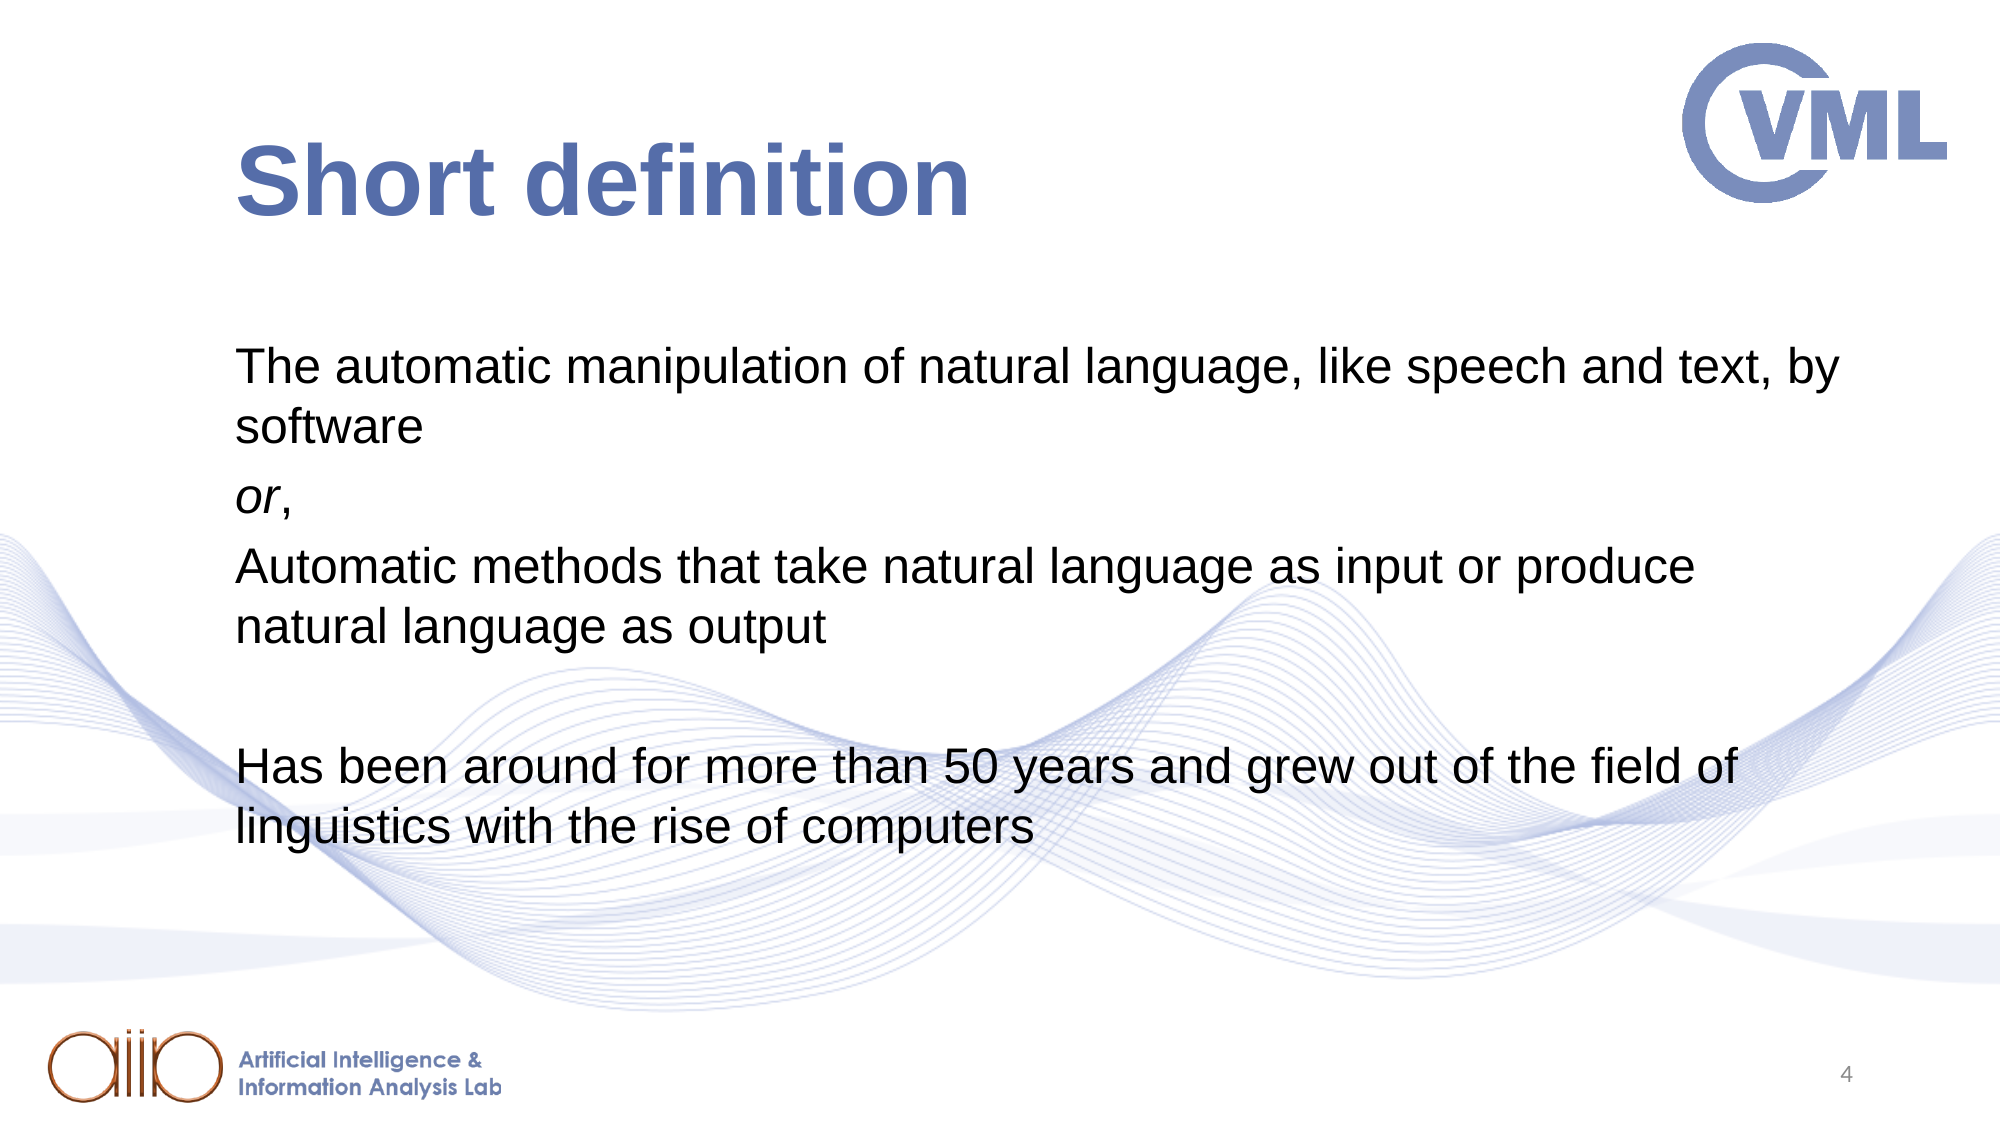

# Short definition
The automatic manipulation of natural language, like speech and text, by software
or,
Automatic methods that take natural language as input or produce natural language as output

Has been around for more than 50 years and grew out of the field of linguistics with the rise of computers

4